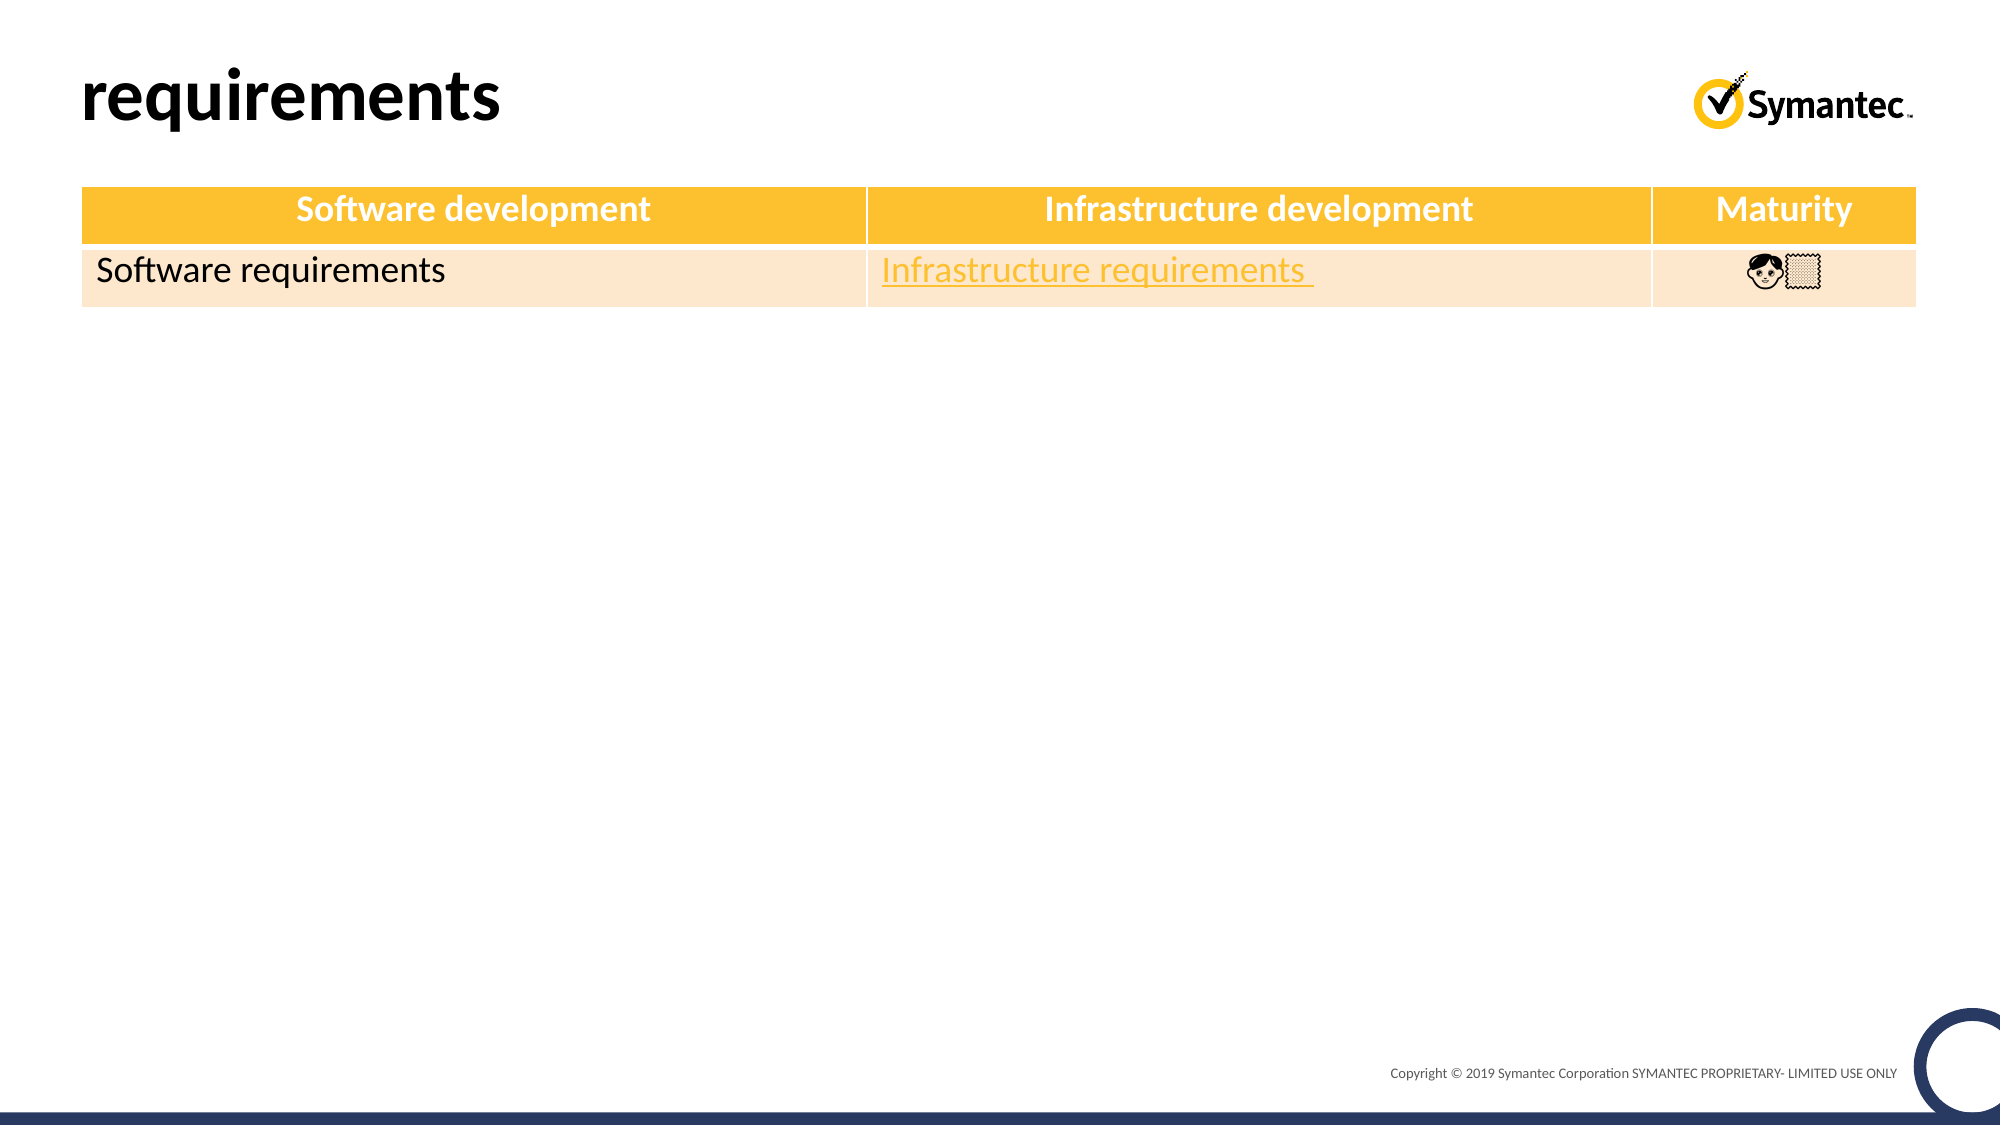

# requirements
| Software development | Infrastructure development | Maturity |
| --- | --- | --- |
| Software requirements | Infrastructure requirements | 👦🏻 |